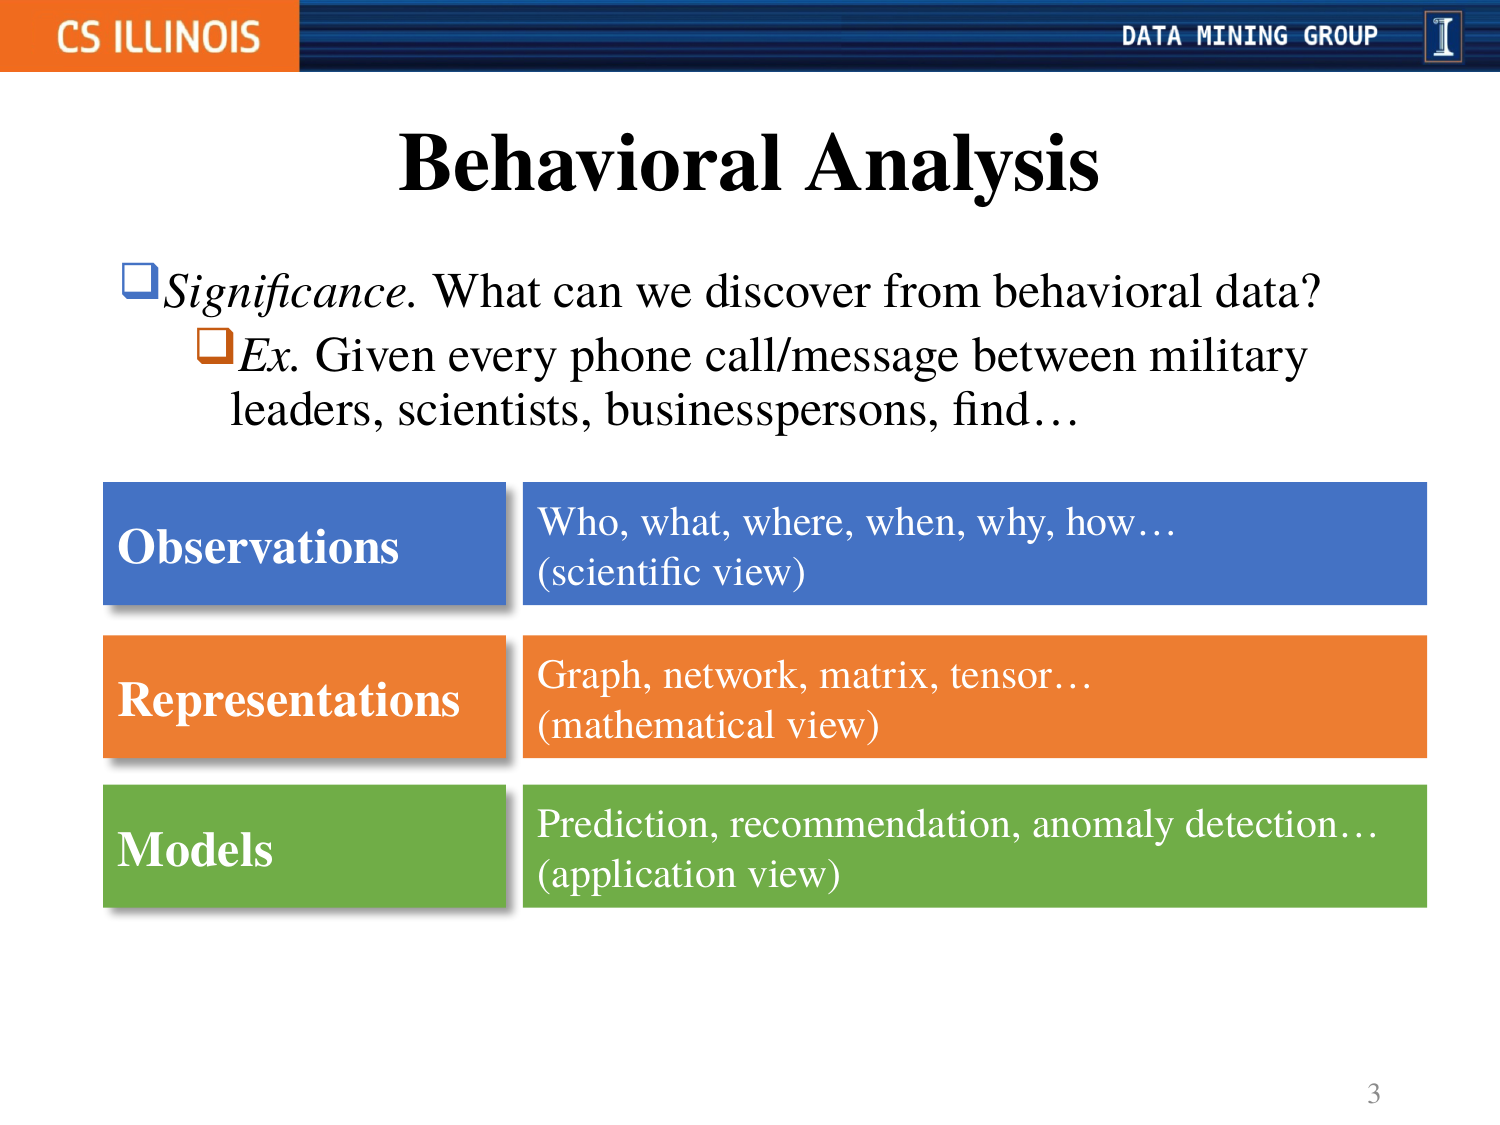

# Behavioral Analysis
Significance. What can we discover from behavioral data?
Ex. Given every phone call/message between military leaders, scientists, businesspersons, find…
Observations
Who, what, where, when, why, how…
(scientific view)
Representations
Graph, network, matrix, tensor…
(mathematical view)
Models
Prediction, recommendation, anomaly detection… (application view)
3